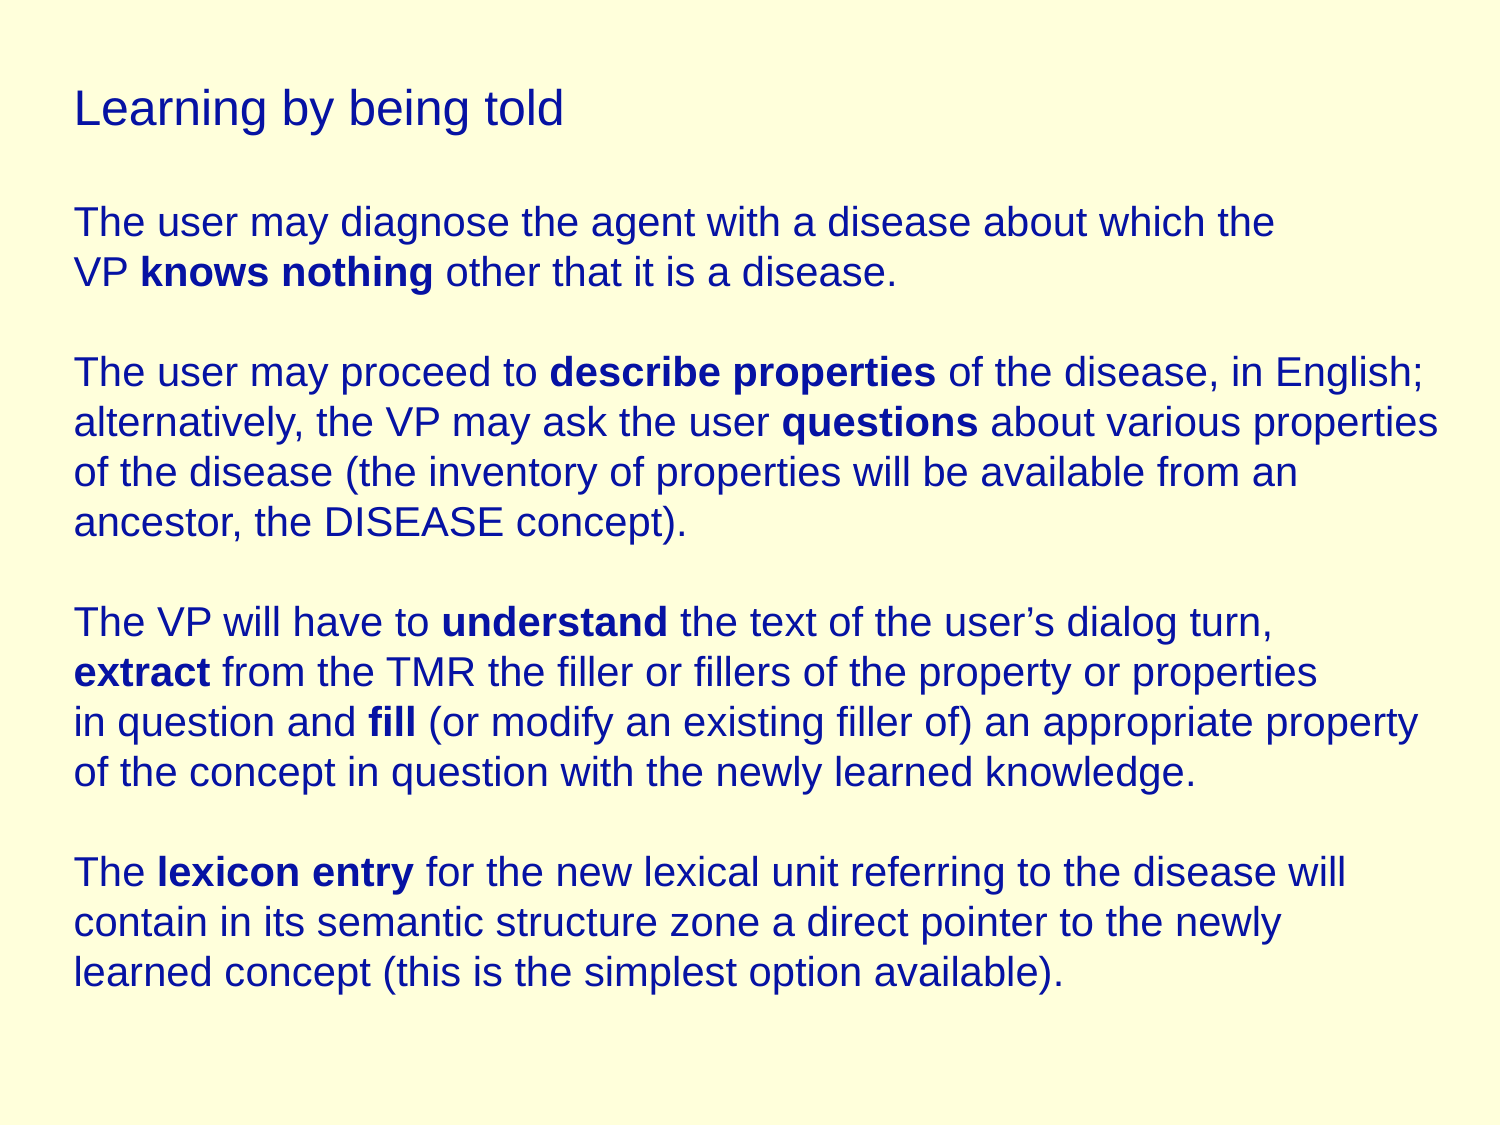

Learning by being told

The user may diagnose the agent with a disease about which the
VP knows nothing other that it is a disease.

The user may proceed to describe properties of the disease, in English;
alternatively, the VP may ask the user questions about various properties
of the disease (the inventory of properties will be available from an
ancestor, the DISEASE concept).

The VP will have to understand the text of the user’s dialog turn,
extract from the TMR the filler or fillers of the property or properties
in question and fill (or modify an existing filler of) an appropriate property
of the concept in question with the newly learned knowledge.

The lexicon entry for the new lexical unit referring to the disease will
contain in its semantic structure zone a direct pointer to the newly
learned concept (this is the simplest option available).